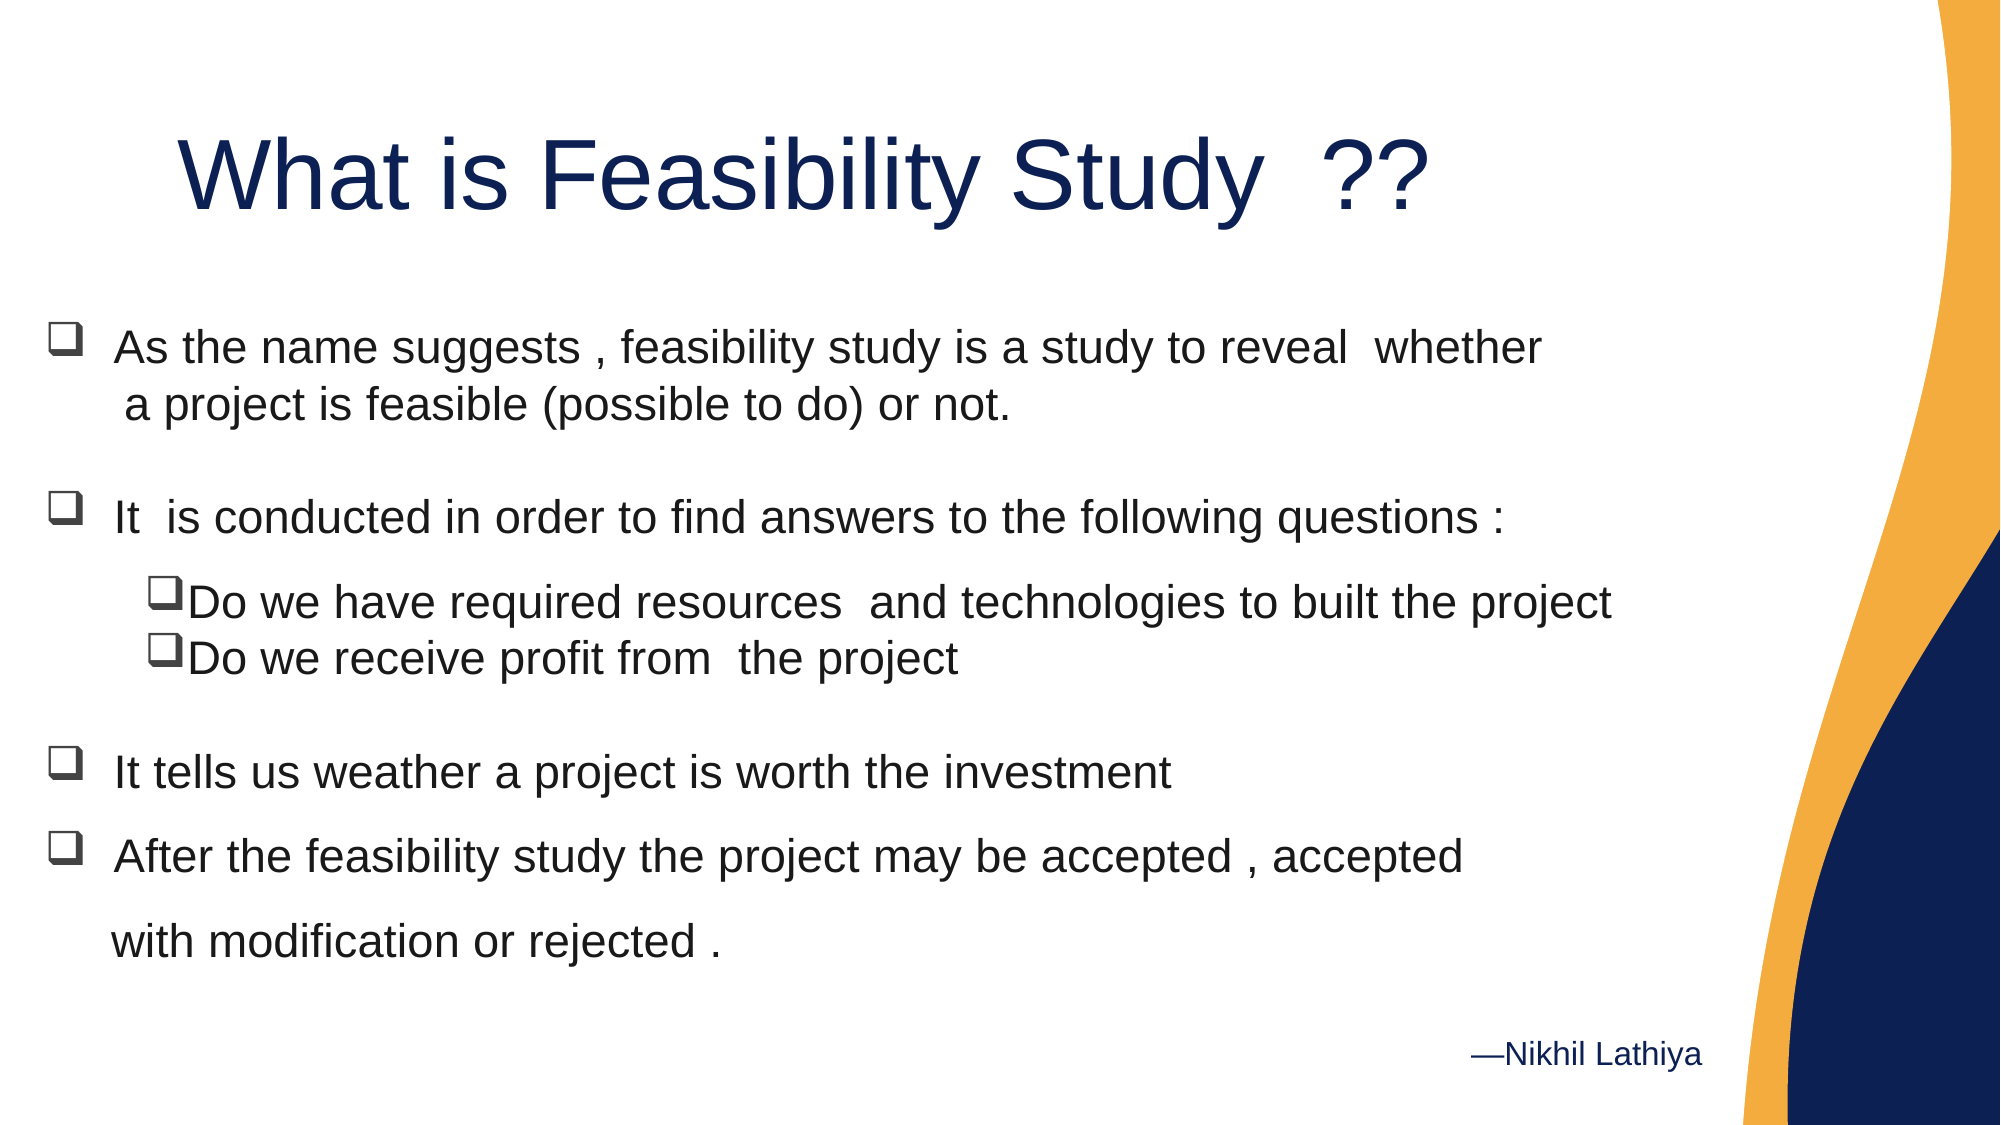

# What is Feasibility Study  ??
  As the name suggests , feasibility study is a study to reveal  whether
      a project is feasible (possible to do) or not.

  It  is conducted in order to find answers to the following questions :
Do we have required resources  and technologies to built the project
Do we receive profit from  the project
  It tells us weather a project is worth the investment
  After the feasibility study the project may be accepted , accepted
     with modification or rejected .

—Nikhil Lathiya